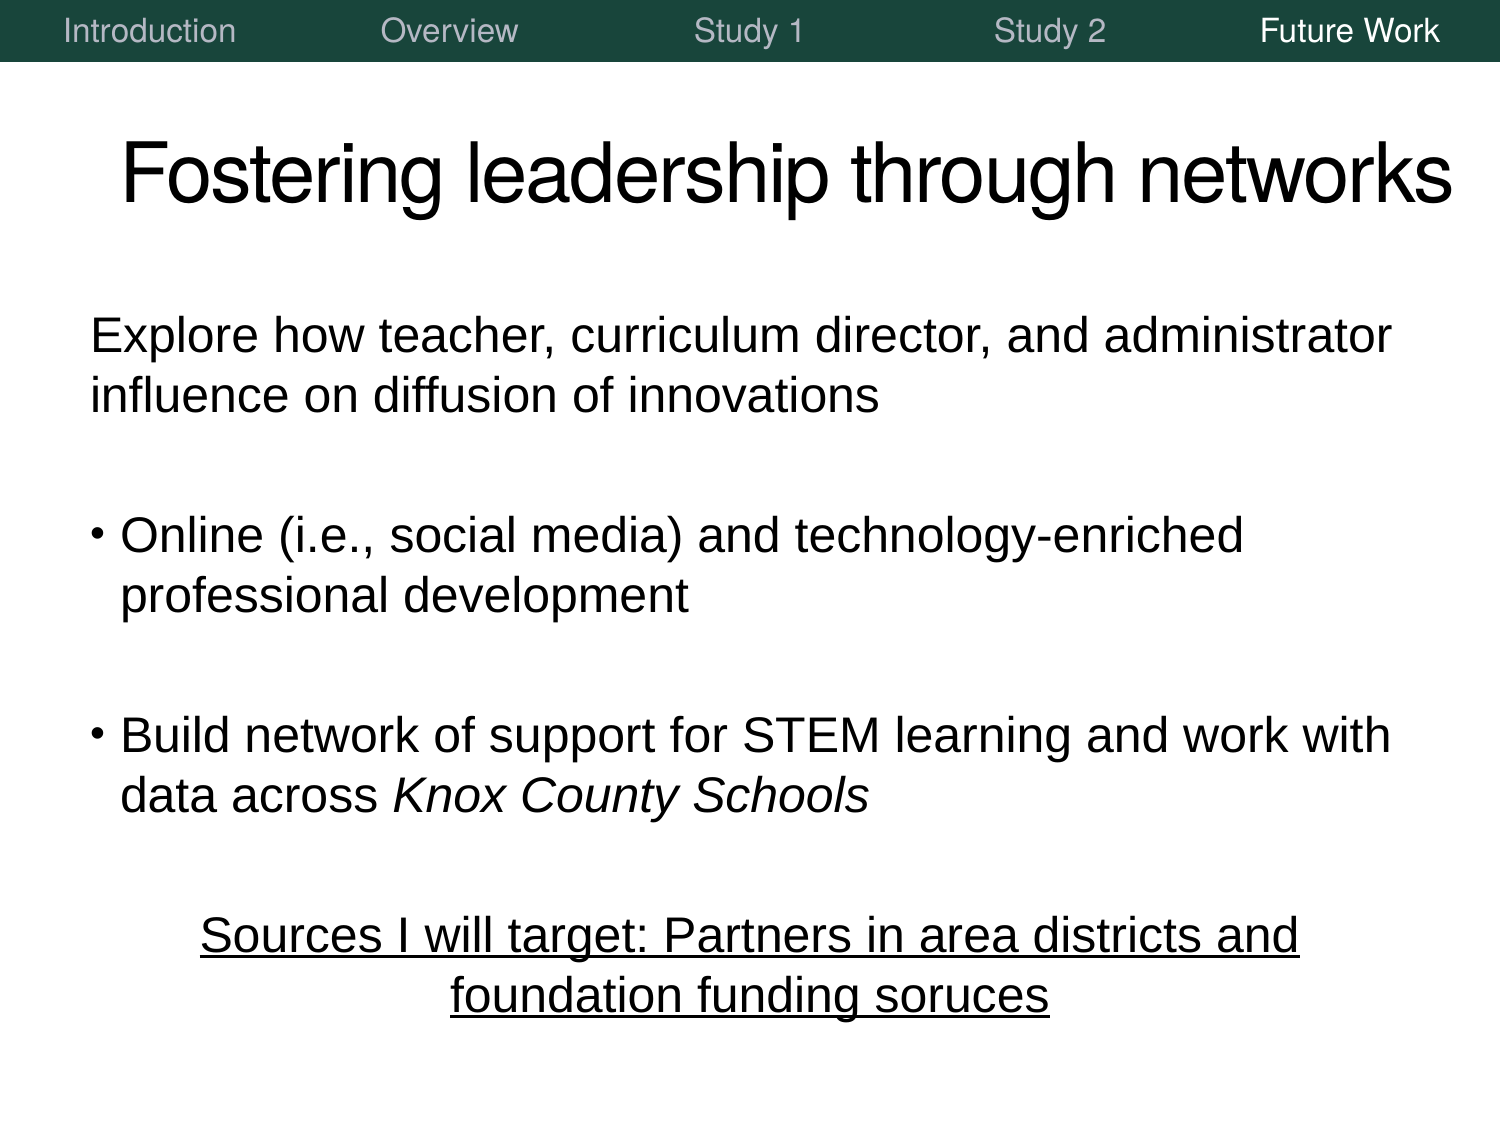

| Introduction | Overview | Study 1 | Study 2 | Future Work |
| --- | --- | --- | --- | --- |
# Fostering leadership through networks
Explore how teacher, curriculum director, and administrator influence on diffusion of innovations

Online (i.e., social media) and technology-enriched professional development

Build network of support for STEM learning and work with data across Knox County Schools

Sources I will target: Partners in area districts and foundation funding soruces